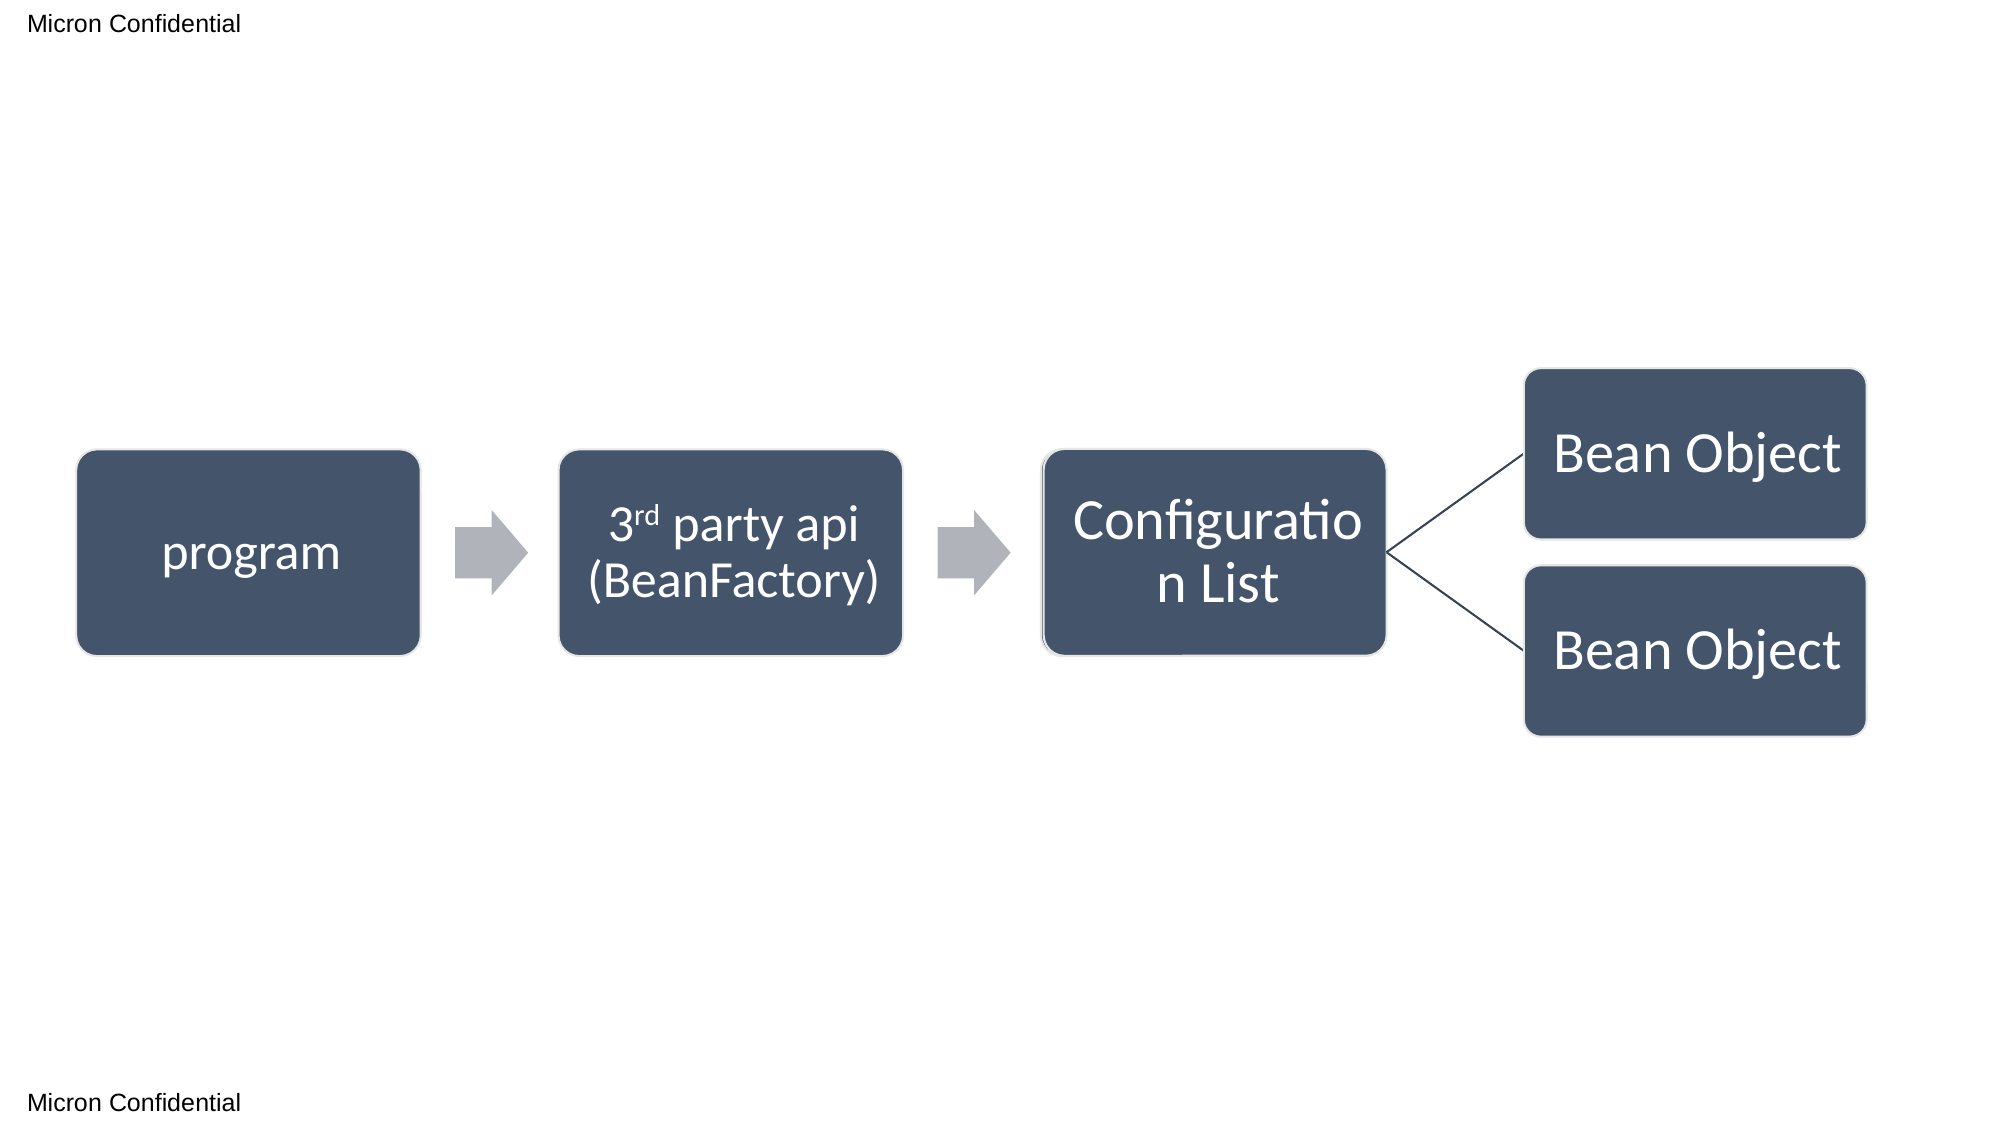

Configuration List

Bean Object

Bean Object
program

3rd party api (BeanFactory)